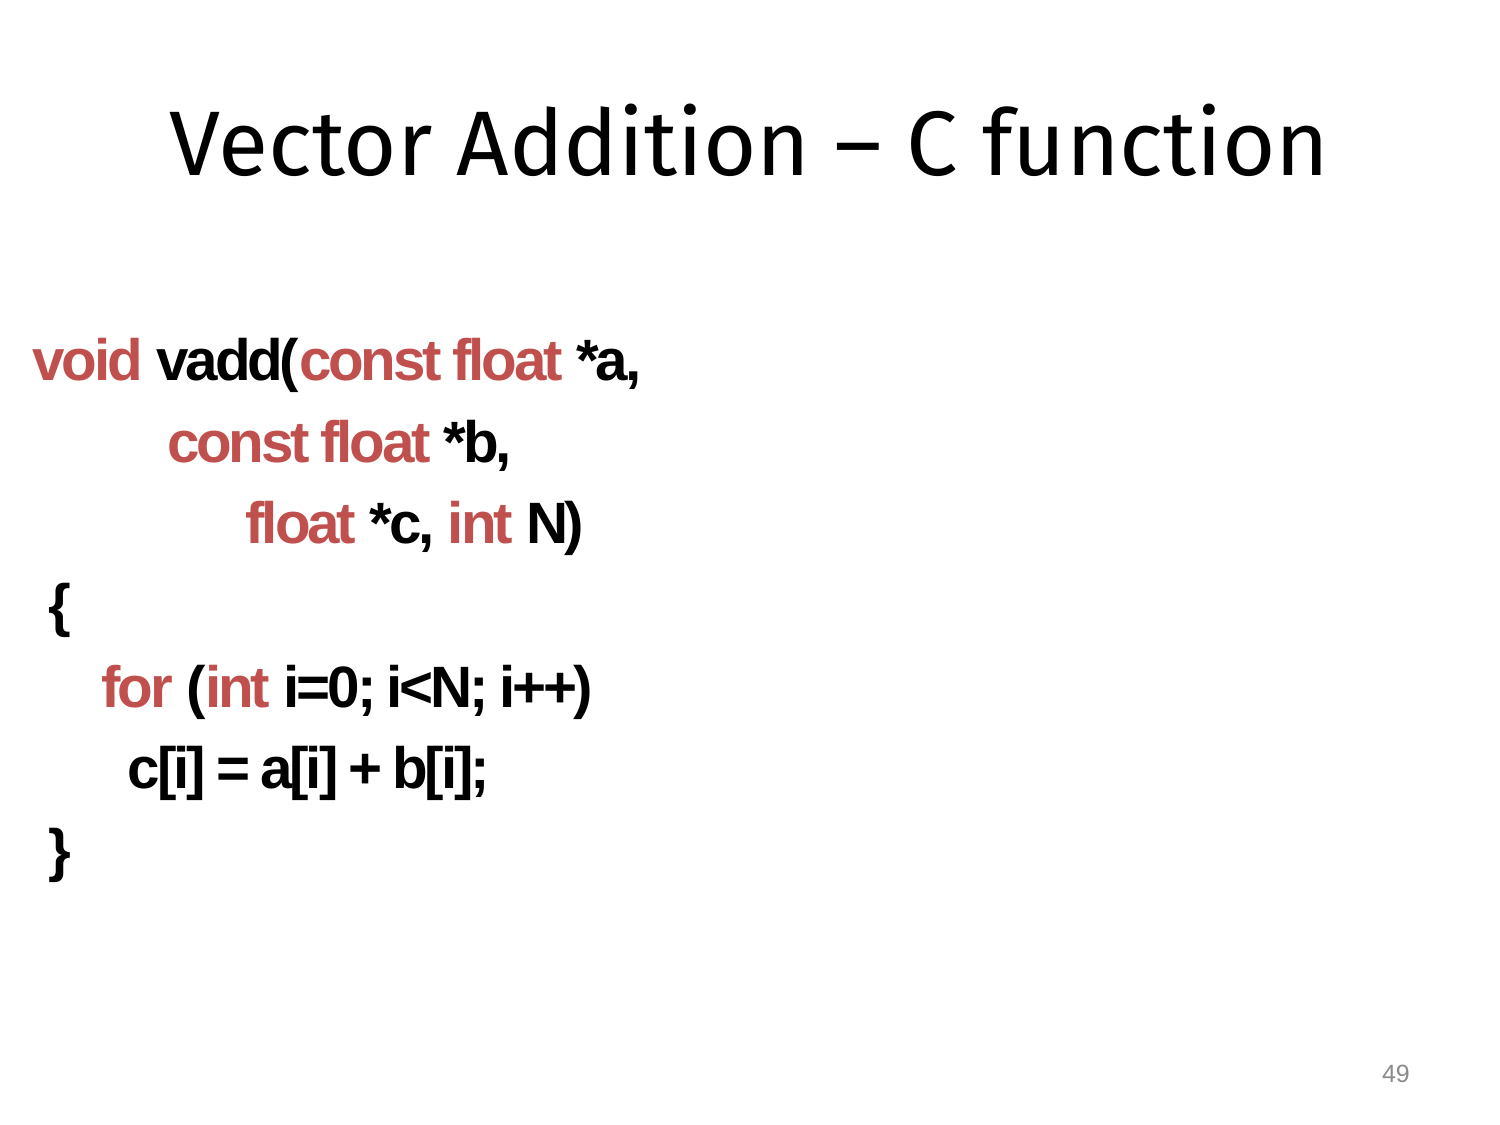

# Vector Addition – C function
void vadd(const float *a,
          const float *b,
                float *c, int N)
 {
     for (int i=0; i<N; i++)
       c[i] = a[i] + b[i];
 }

49